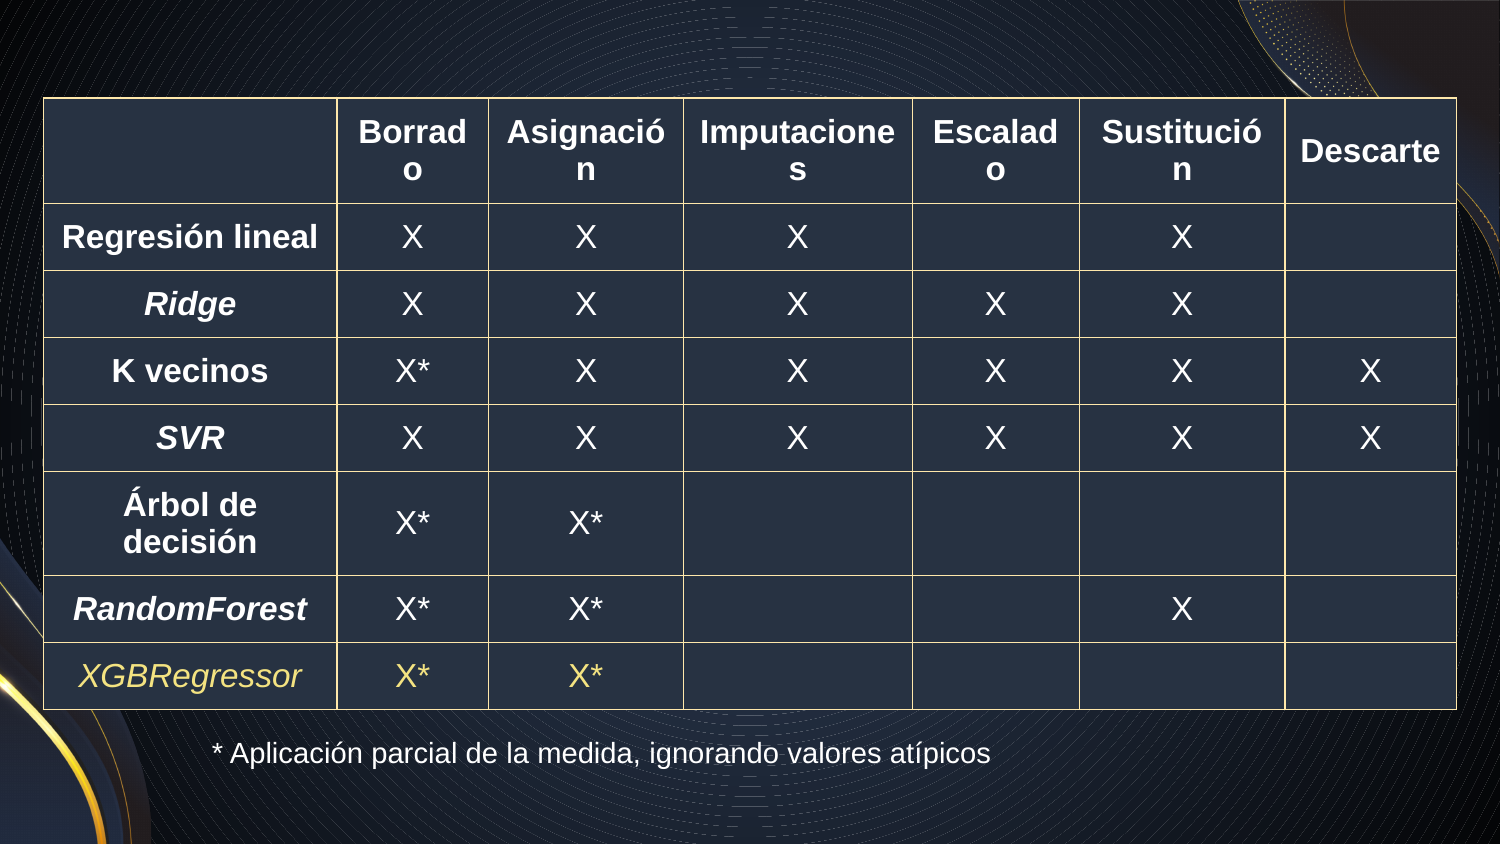

|  | Borrado | Asignación | Imputaciones | Escalado | Sustitución | Descarte |
| --- | --- | --- | --- | --- | --- | --- |
| Regresión lineal | X | X | X |  | X |  |
| Ridge | X | X | X | X | X |  |
| K vecinos | X\* | X | X | X | X | X |
| SVR | X | X | X | X | X | X |
| Árbol de decisión | X\* | X\* |  |  |  |  |
| RandomForest | X\* | X\* |  |  | X |  |
| XGBRegressor | X\* | X\* |  |  |  |  |
* Aplicación parcial de la medida, ignorando valores atípicos